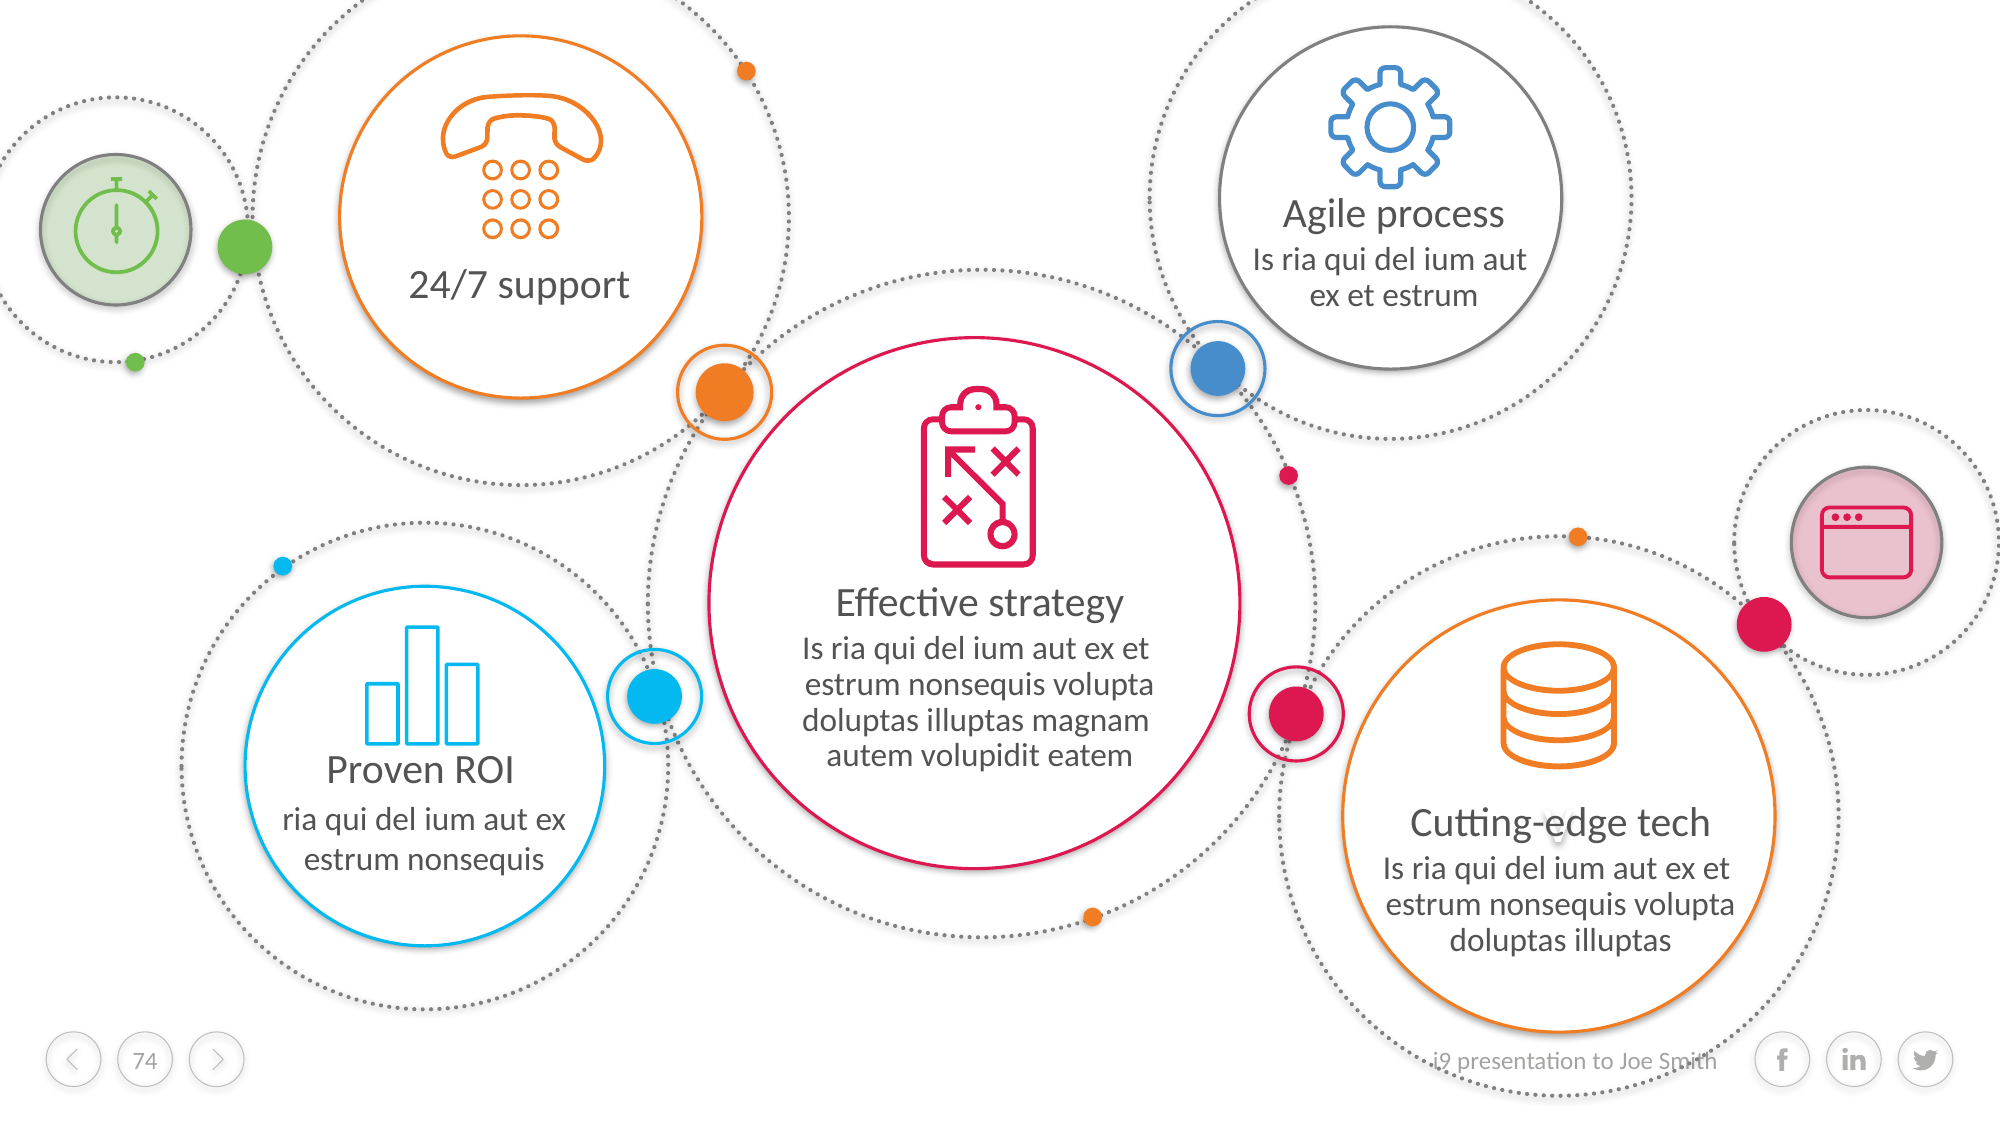

Agile process
Is ria qui del ium aut
ex et estrum

24/7 support

v

Effective strategy
Is ria qui del ium aut ex et
estrum nonsequis volupta doluptas illuptas magnam
autem volupidit eatem

v

Proven ROI
ria qui del ium aut ex
estrum nonsequis
Cutting-edge tech
Is ria qui del ium aut ex et
estrum nonsequis volupta doluptas illuptas